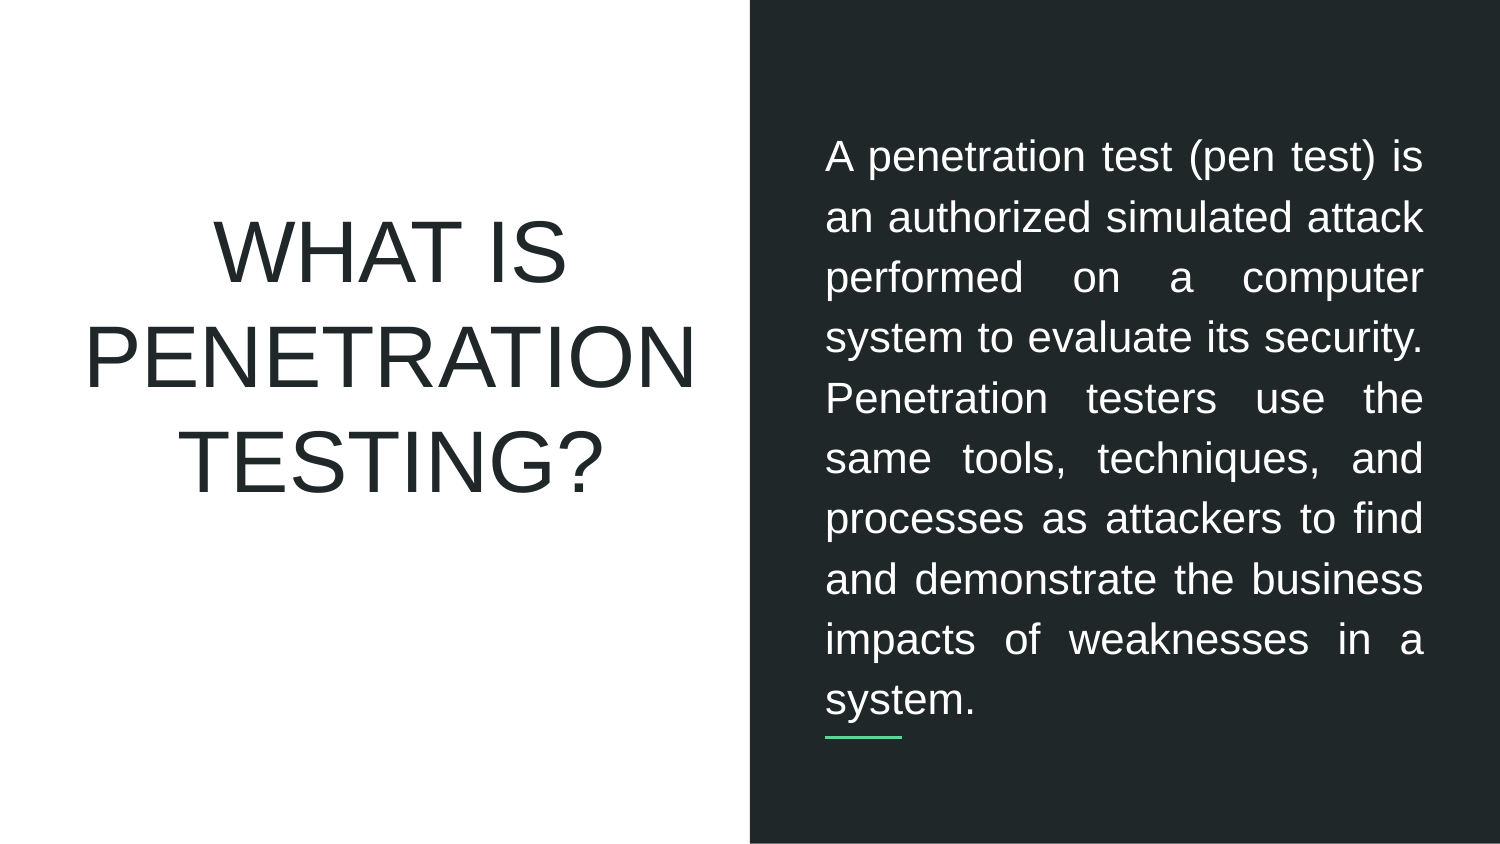

A penetration test (pen test) is an authorized simulated attack performed on a computer system to evaluate its security. Penetration testers use the same tools, techniques, and processes as attackers to find and demonstrate the business impacts of weaknesses in a system.
# WHAT IS PENETRATION TESTING?